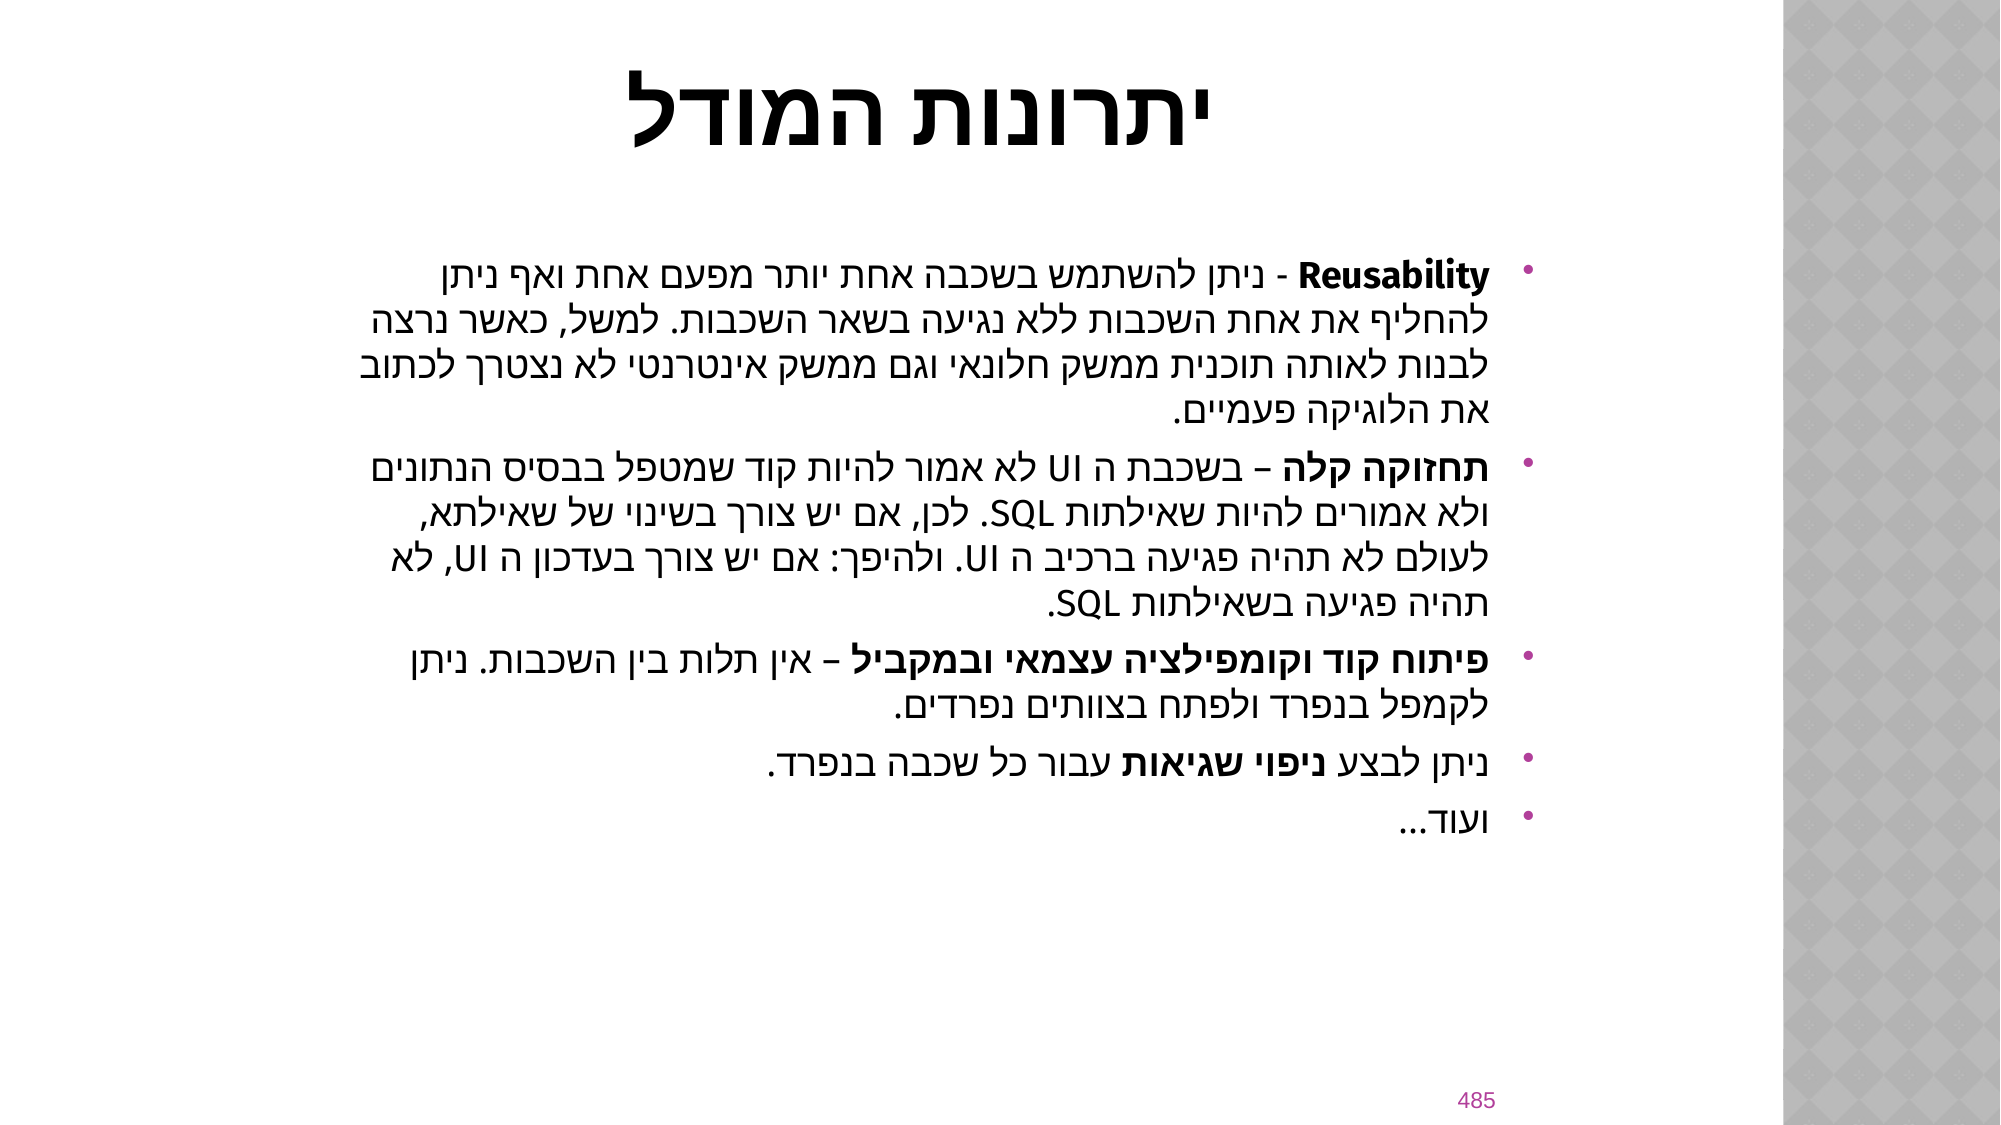

# יתרונות המודל
Reusability - ניתן להשתמש בשכבה אחת יותר מפעם אחת ואף ניתן להחליף את אחת השכבות ללא נגיעה בשאר השכבות. למשל, כאשר נרצה לבנות לאותה תוכנית ממשק חלונאי וגם ממשק אינטרנטי לא נצטרך לכתוב את הלוגיקה פעמיים.
תחזוקה קלה – בשכבת ה UI לא אמור להיות קוד שמטפל בבסיס הנתונים ולא אמורים להיות שאילתות SQL. לכן, אם יש צורך בשינוי של שאילתא, לעולם לא תהיה פגיעה ברכיב ה UI. ולהיפך: אם יש צורך בעדכון ה UI, לא תהיה פגיעה בשאילתות SQL.
פיתוח קוד וקומפילציה עצמאי ובמקביל – אין תלות בין השכבות. ניתן לקמפל בנפרד ולפתח בצוותים נפרדים.
ניתן לבצע ניפוי שגיאות עבור כל שכבה בנפרד.
ועוד...
485